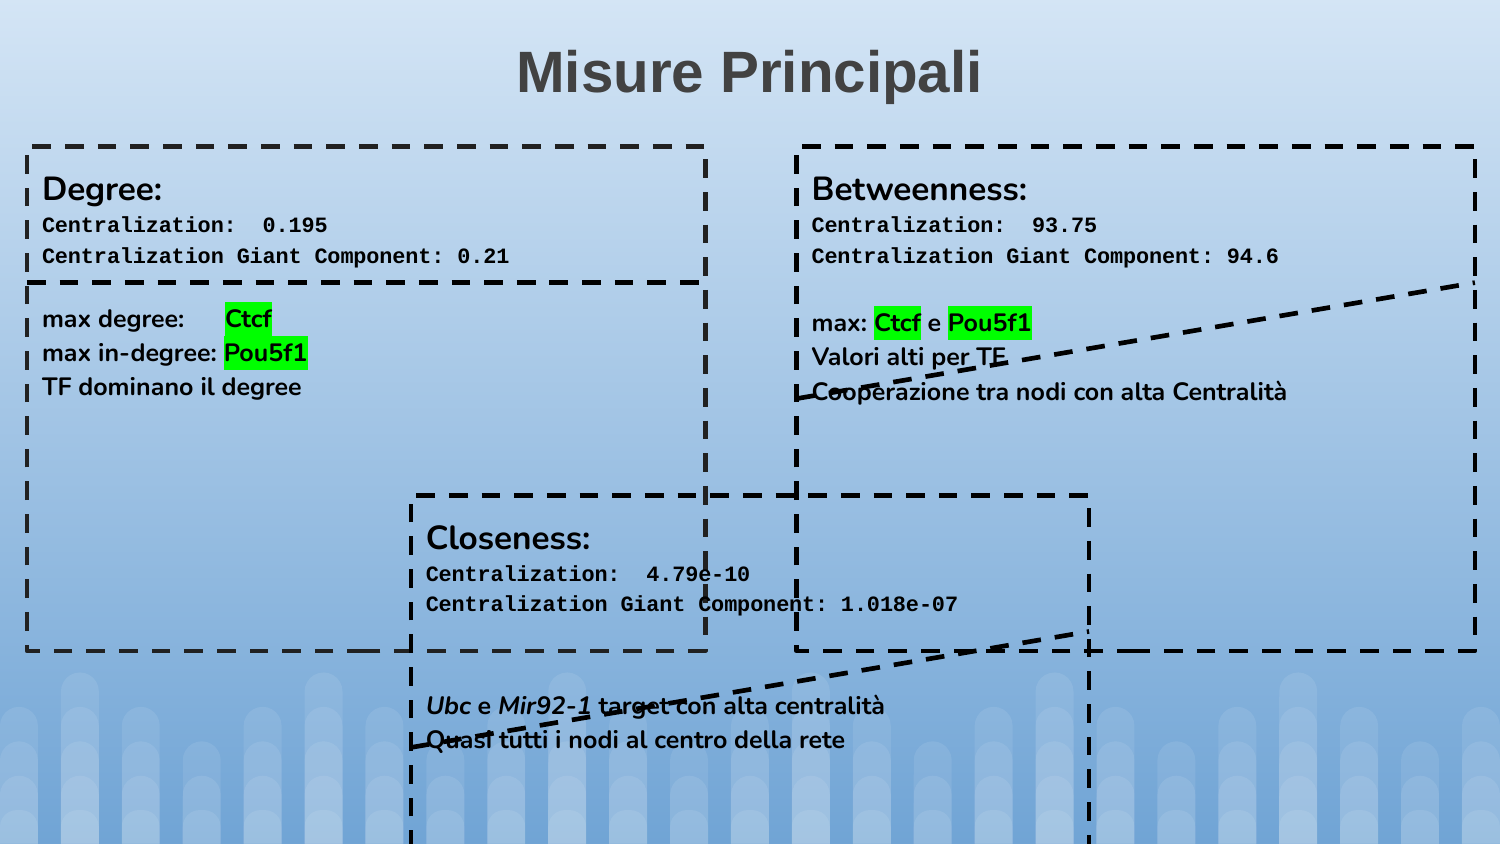

Misure Principali
Degree:
Centralization:  0.195
Centralization Giant Component: 0.21

max degree:      Ctcf
max in-degree: Pou5f1
TF dominano il degree
Betweenness:
Centralization:  93.75
Centralization Giant Component: 94.6

max: Ctcf e Pou5f1
Valori alti per TF
Cooperazione tra nodi con alta Centralità
Closeness:
Centralization:  4.79e-10
Centralization Giant Component: 1.018e-07

Ubc e Mir92-1 target con alta centralità
Quasi tutti i nodi al centro della rete